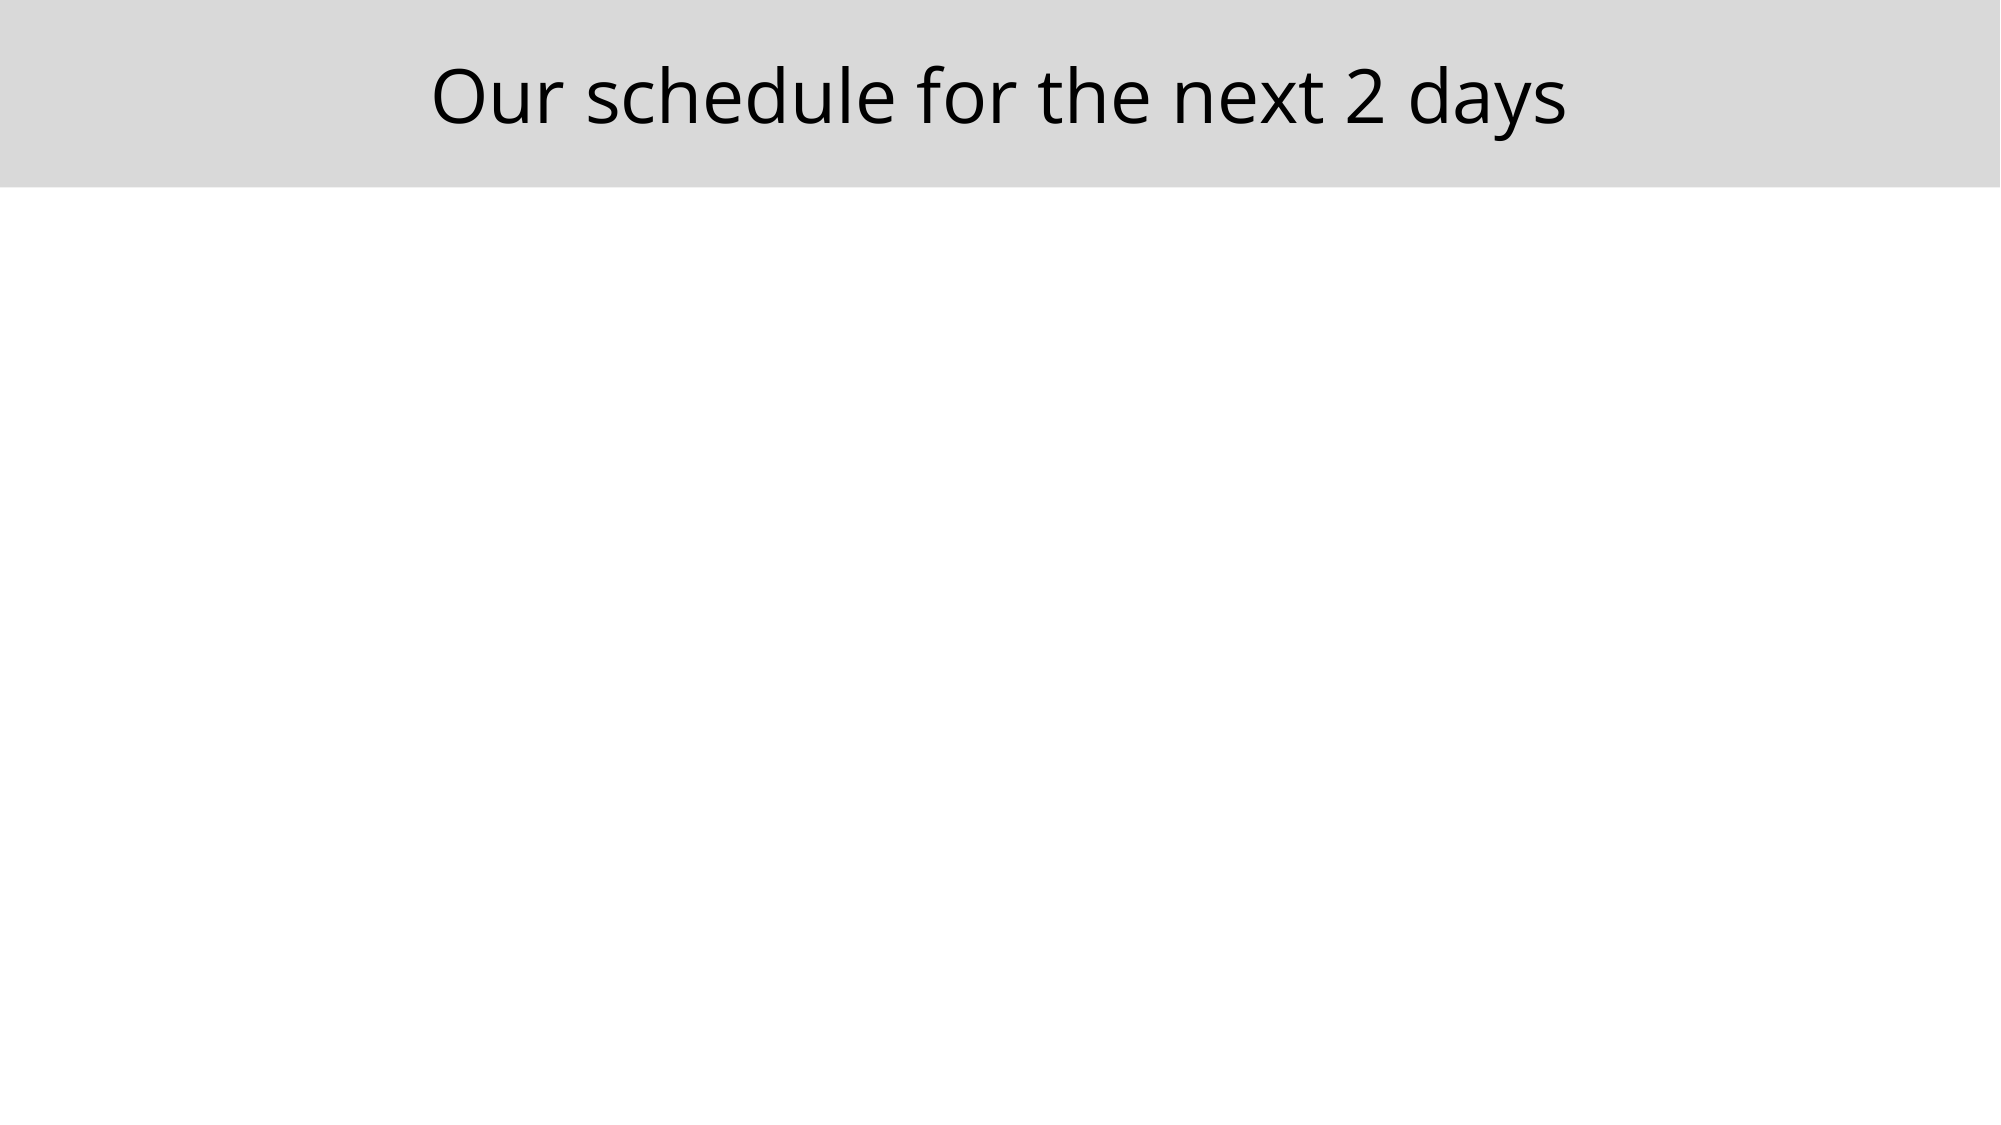

# Our schedule for the next 2 days